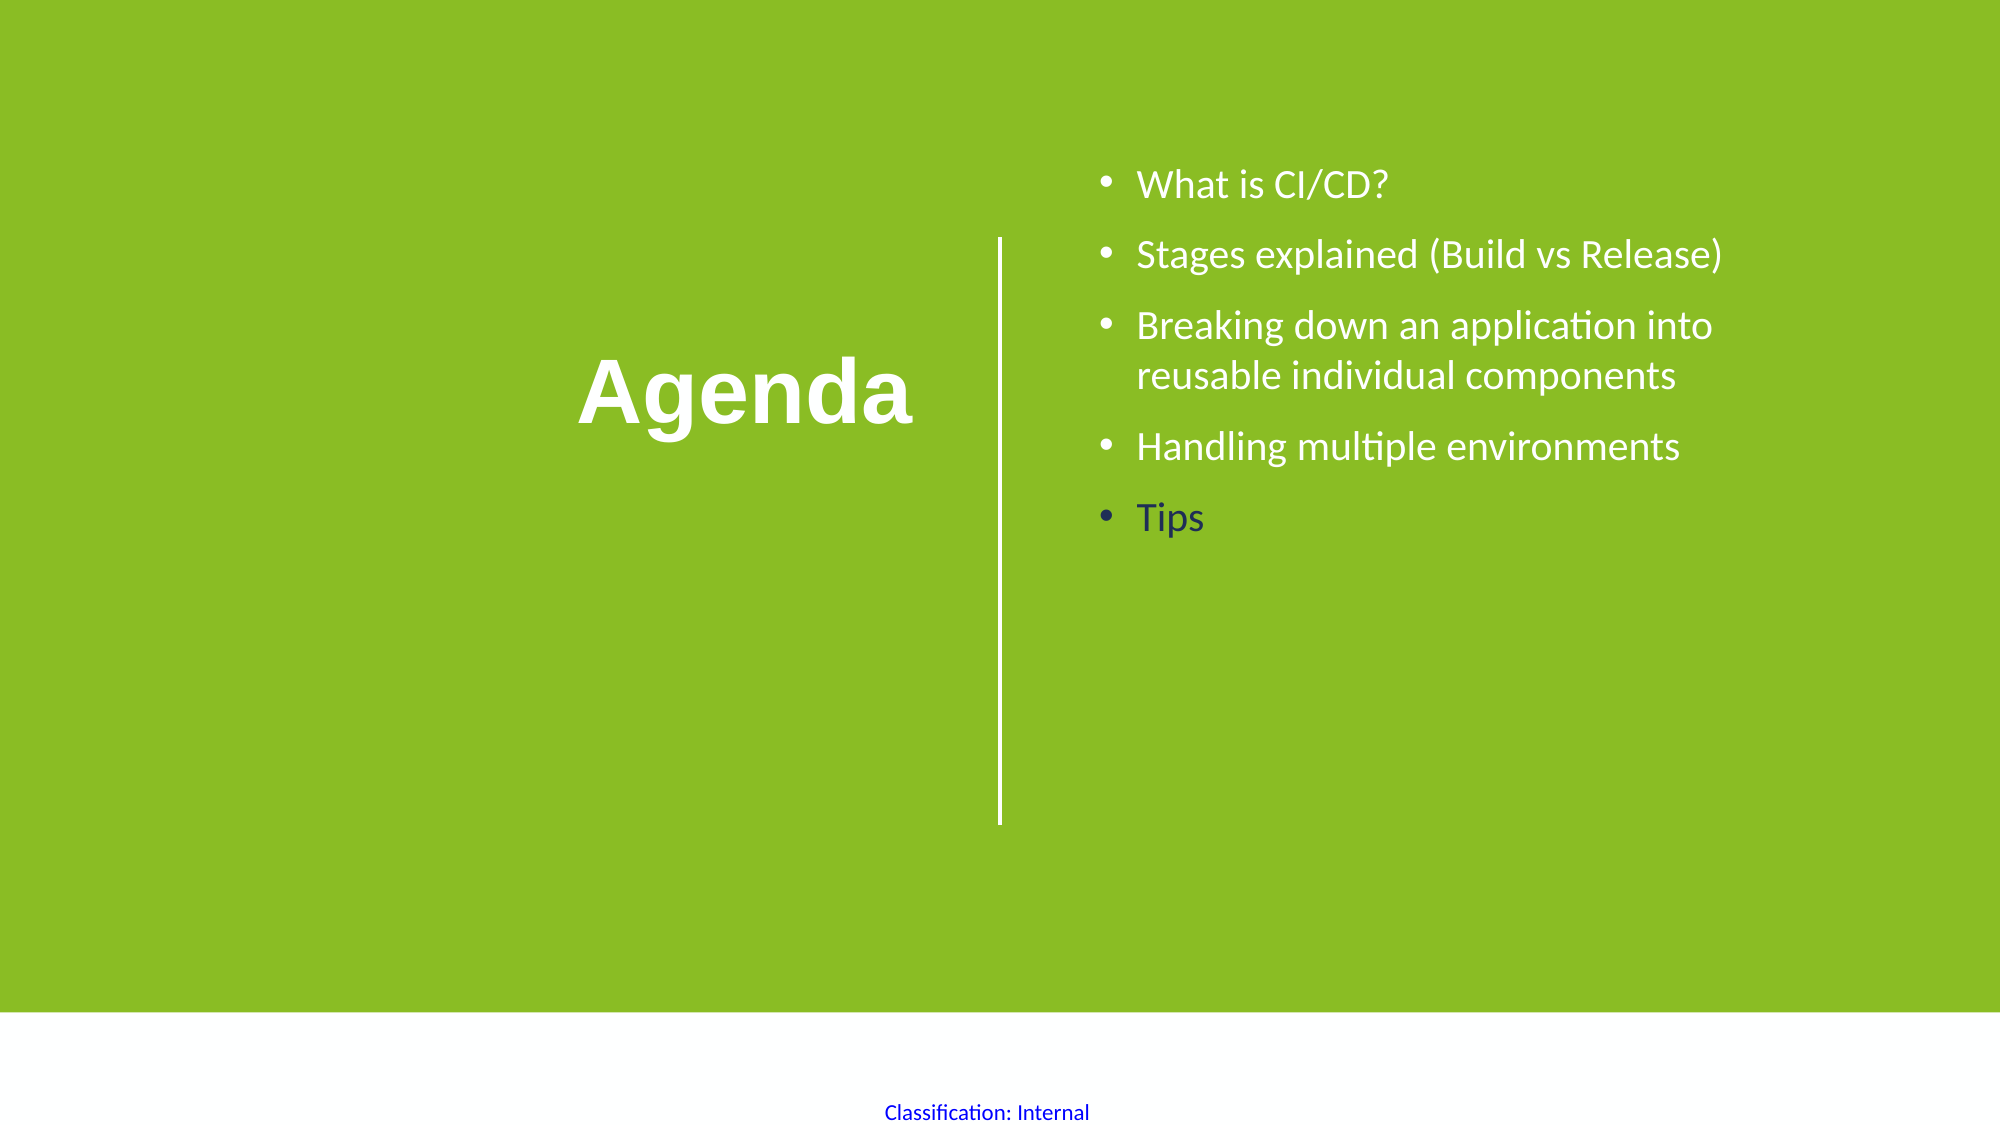

What is CI/CD?
Stages explained (Build vs Release)
Breaking down an application into reusable individual components
Handling multiple environments
Tips

# Agenda